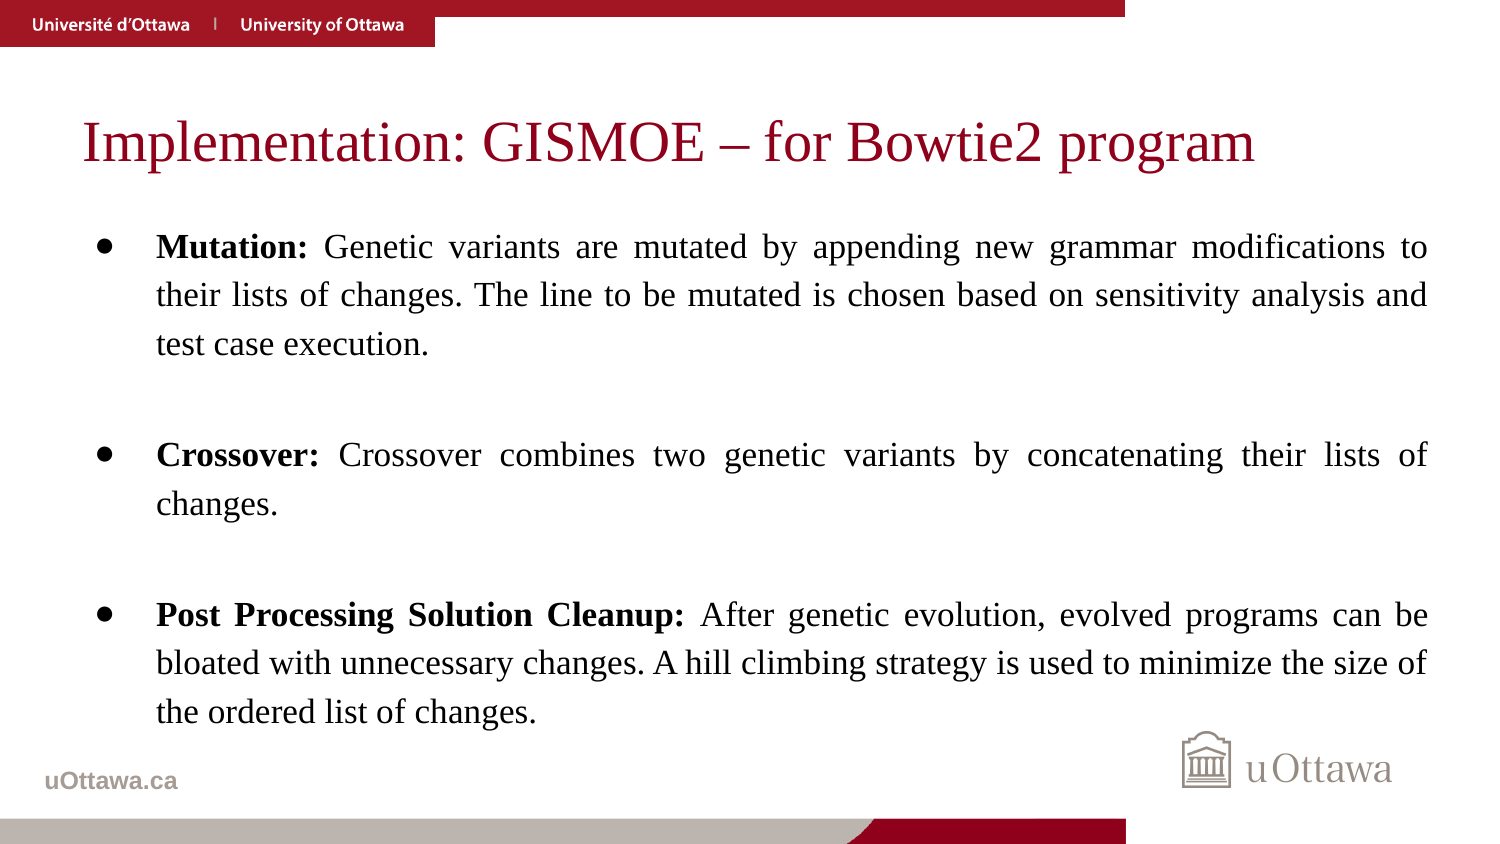

# Implementation: GISMOE – for Bowtie2 program
Mutation: Genetic variants are mutated by appending new grammar modifications to their lists of changes. The line to be mutated is chosen based on sensitivity analysis and test case execution.

Crossover: Crossover combines two genetic variants by concatenating their lists of changes.

Post Processing Solution Cleanup: After genetic evolution, evolved programs can be bloated with unnecessary changes. A hill climbing strategy is used to minimize the size of the ordered list of changes.